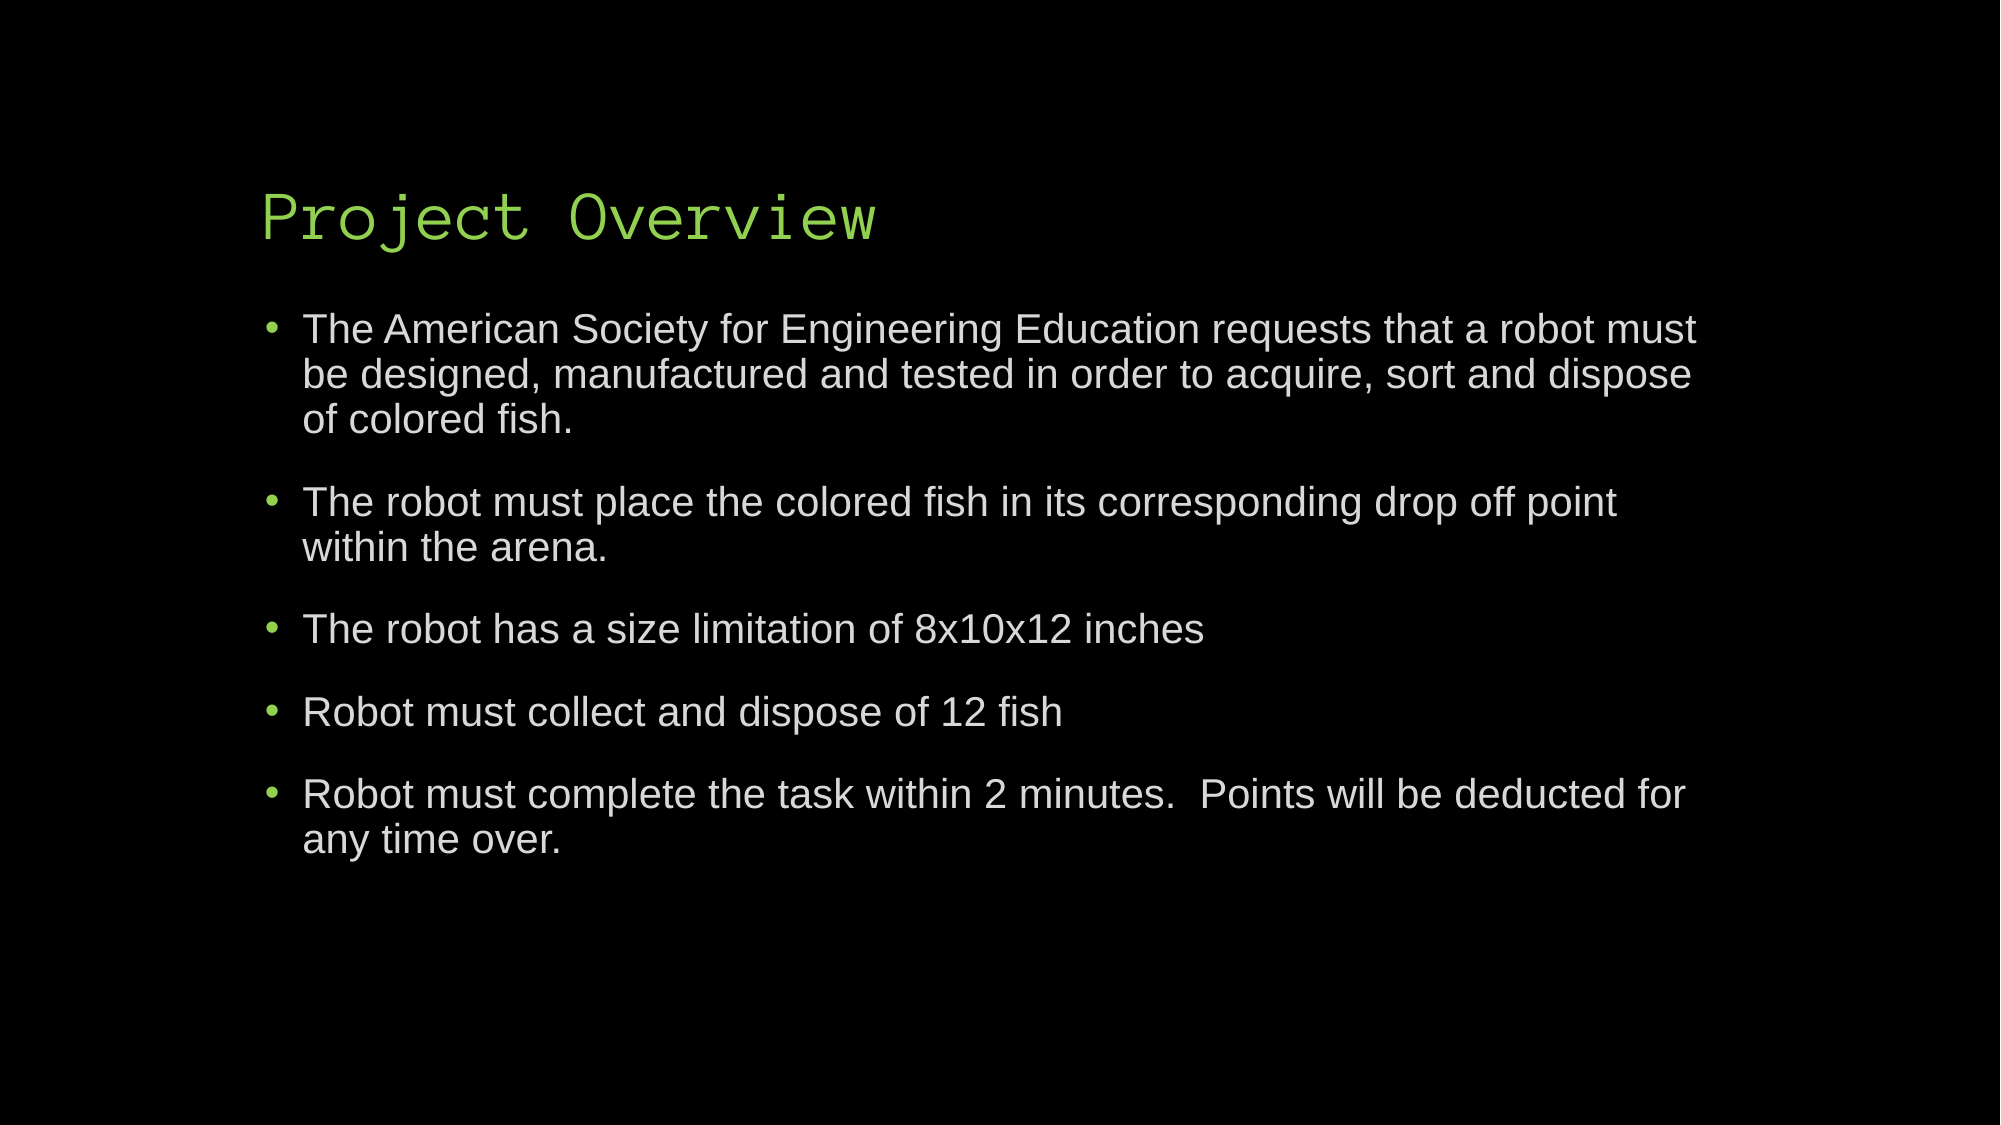

# Project Overview
The American Society for Engineering Education requests that a robot must be designed, manufactured and tested in order to acquire, sort and dispose of colored fish.
The robot must place the colored fish in its corresponding drop off point within the arena.
The robot has a size limitation of 8x10x12 inches
Robot must collect and dispose of 12 fish
Robot must complete the task within 2 minutes.  Points will be deducted for any time over.